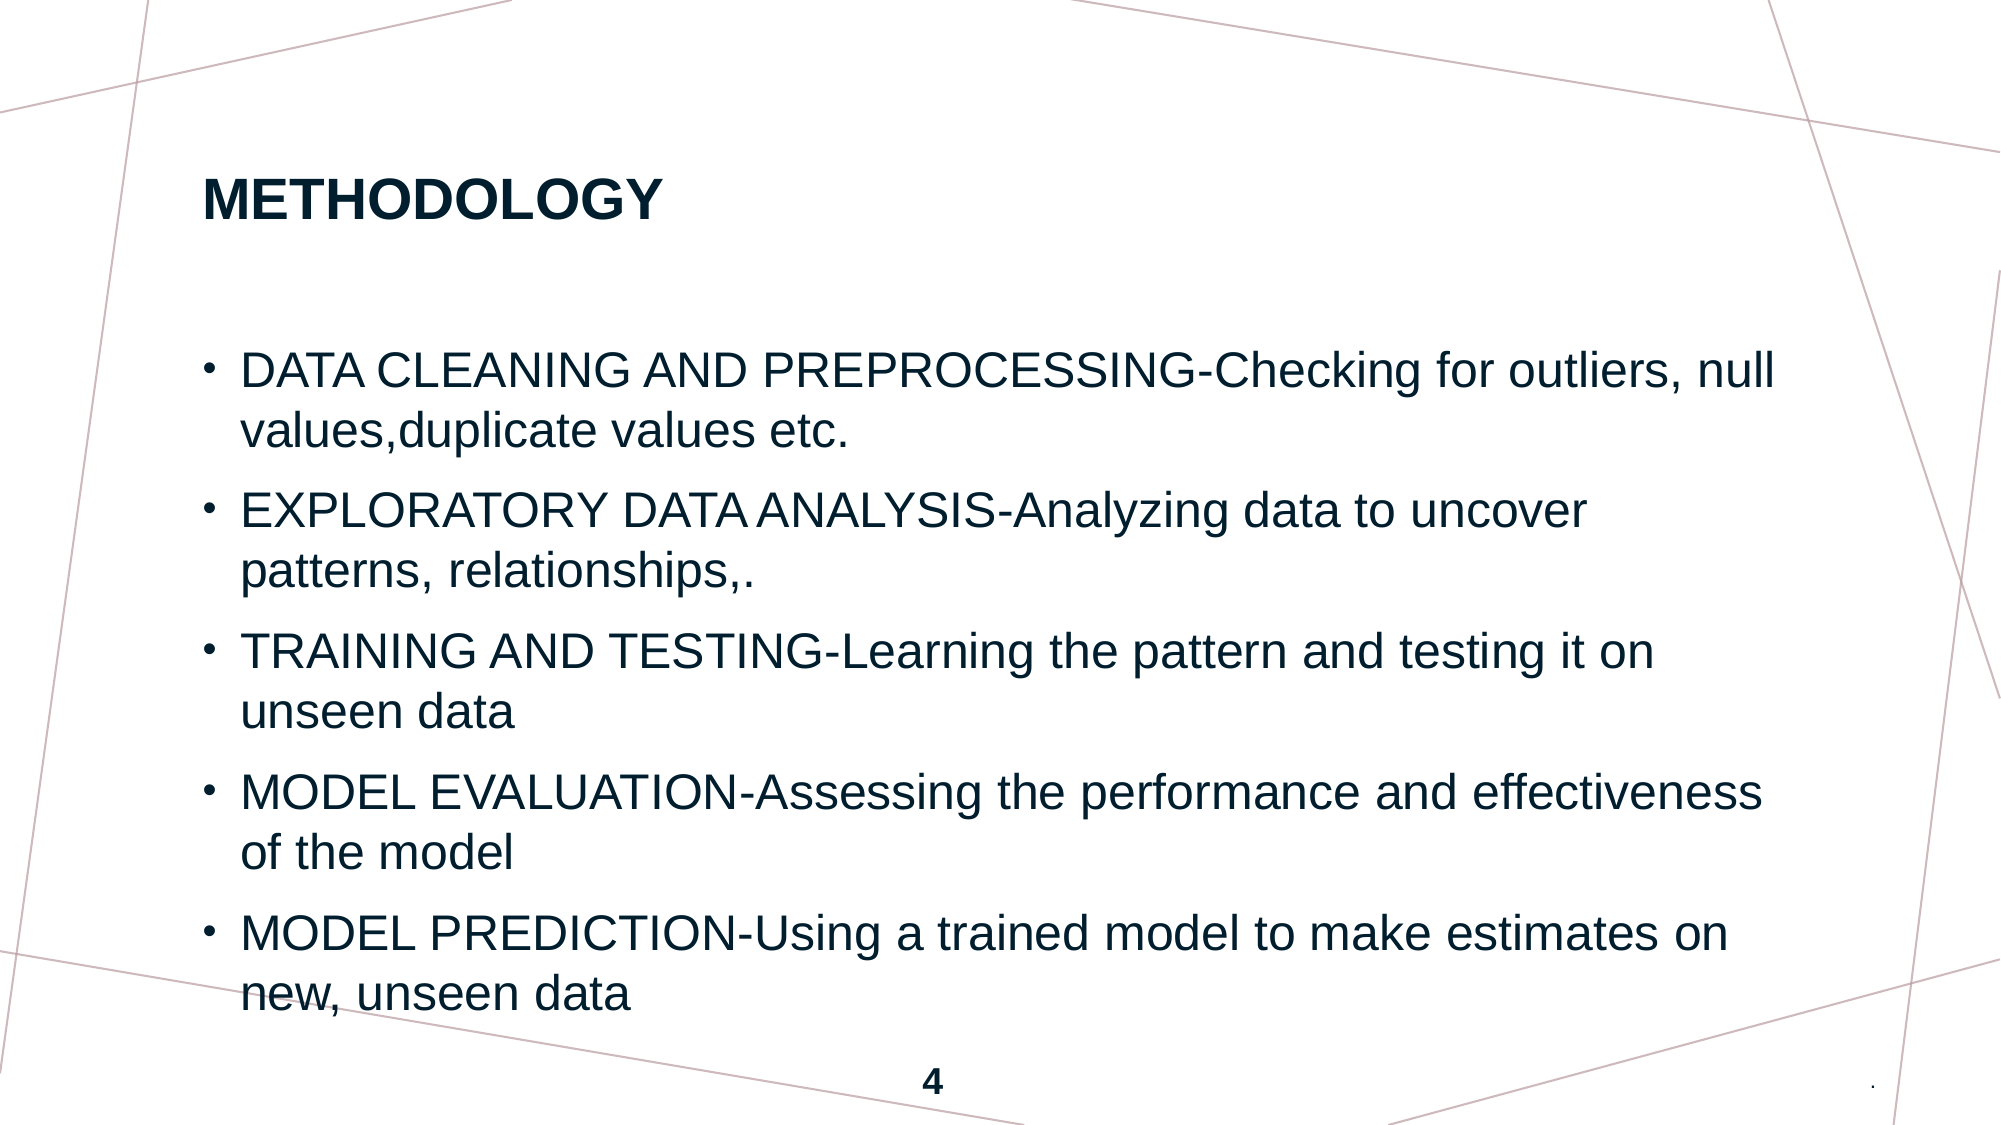

# METHODOLOGY
DATA CLEANING AND PREPROCESSING-Checking for outliers, null values,duplicate values etc.
EXPLORATORY DATA ANALYSIS-Analyzing data to uncover patterns, relationships,.
TRAINING AND TESTING-Learning the pattern and testing it on unseen data
MODEL EVALUATION-Assessing the performance and effectiveness of the model
MODEL PREDICTION-Using a trained model to make estimates on new, unseen data
4
.